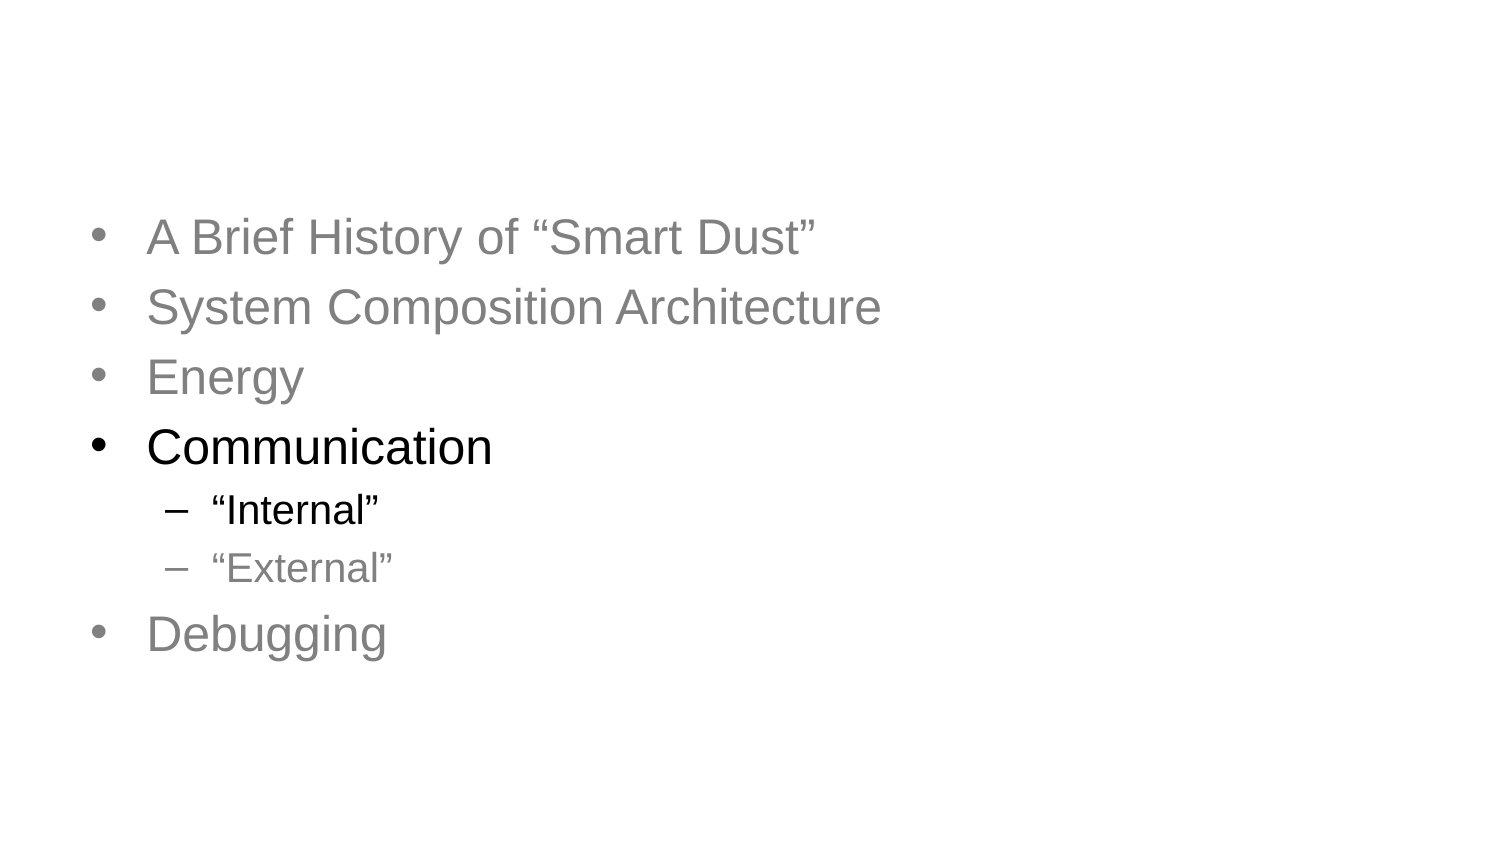

#
A Brief History of “Smart Dust”
System Composition Architecture
Energy
Communication
“Internal”
“External”
Debugging